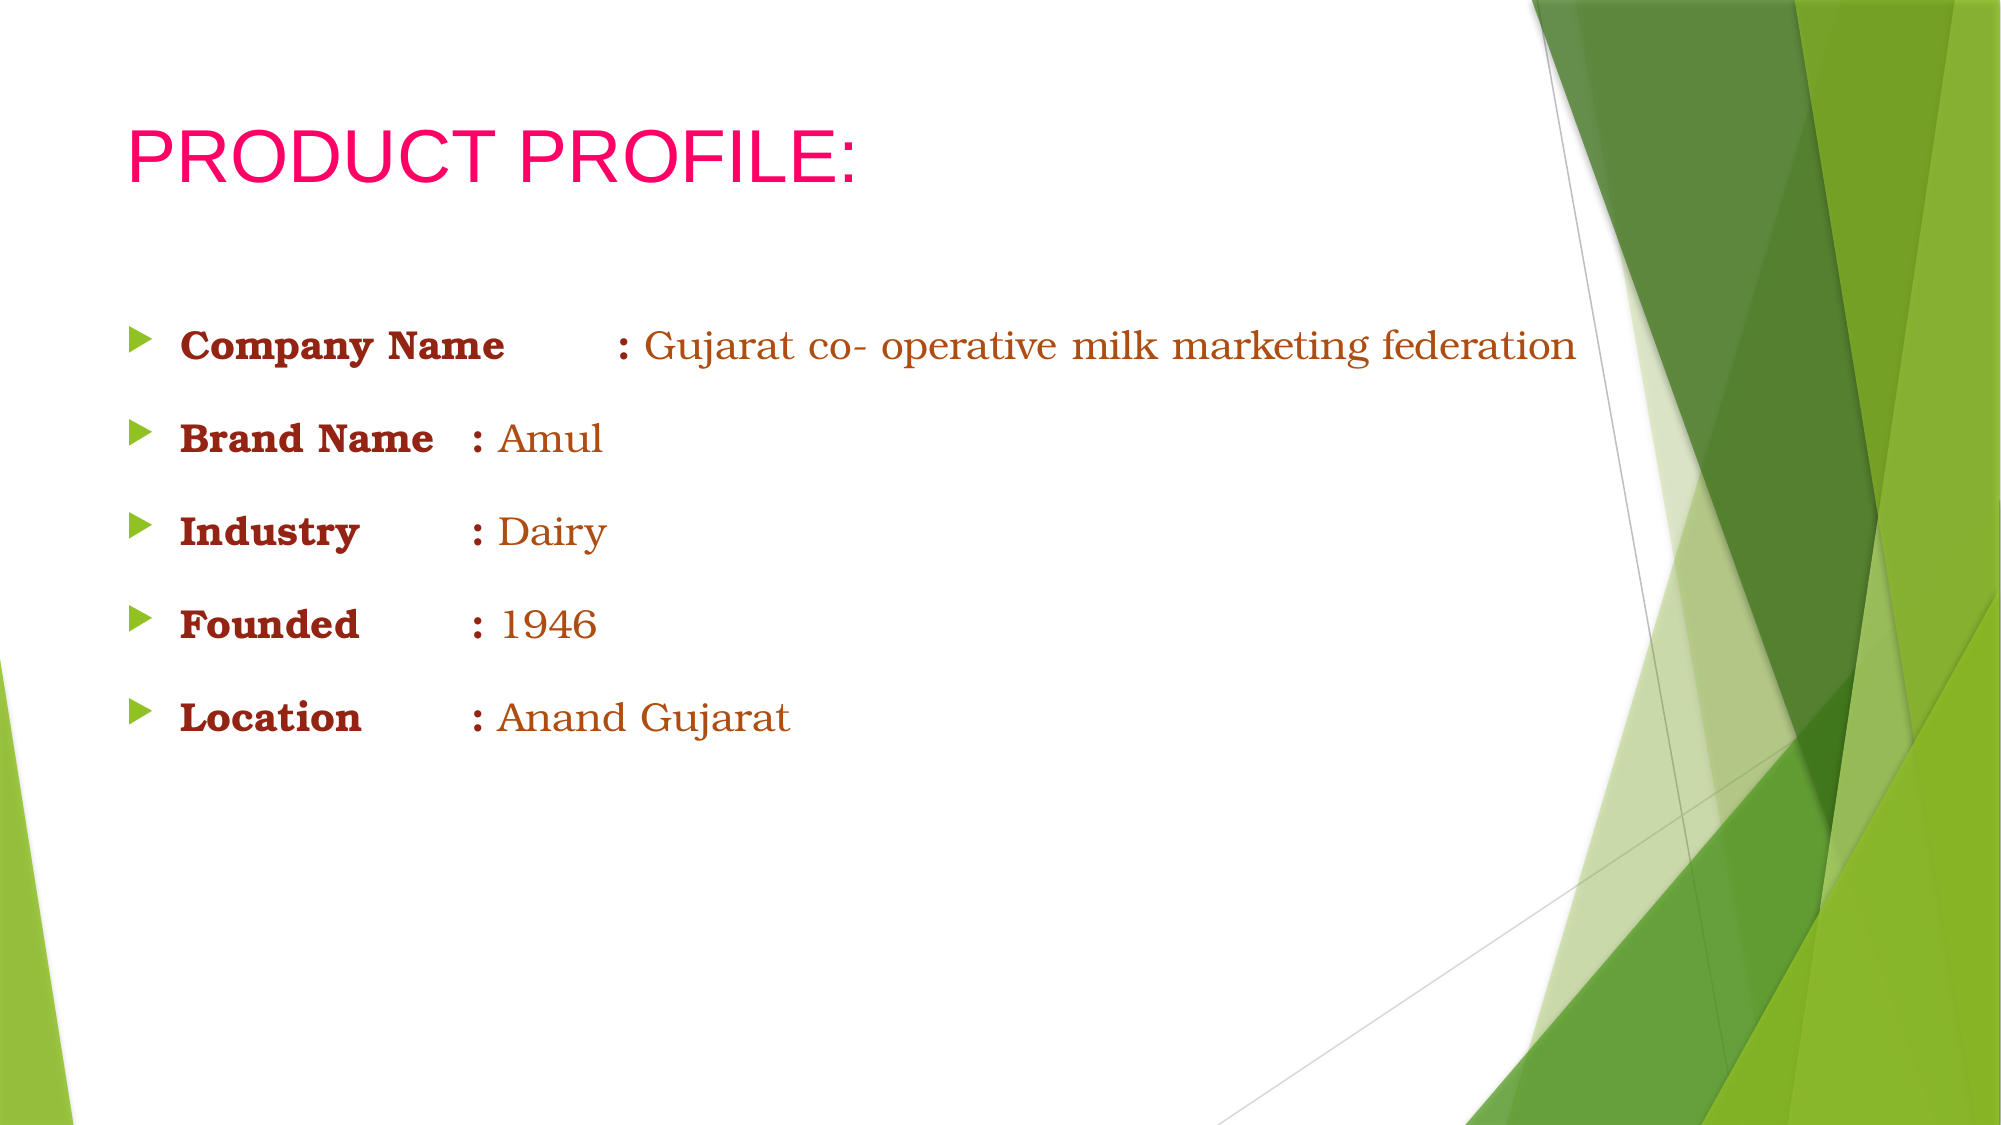

# PRODUCT PROFILE:
Company Name		: Gujarat co- operative milk marketing federation
Brand Name			: Amul
Industry				: Dairy
Founded				: 1946
Location				: Anand Gujarat